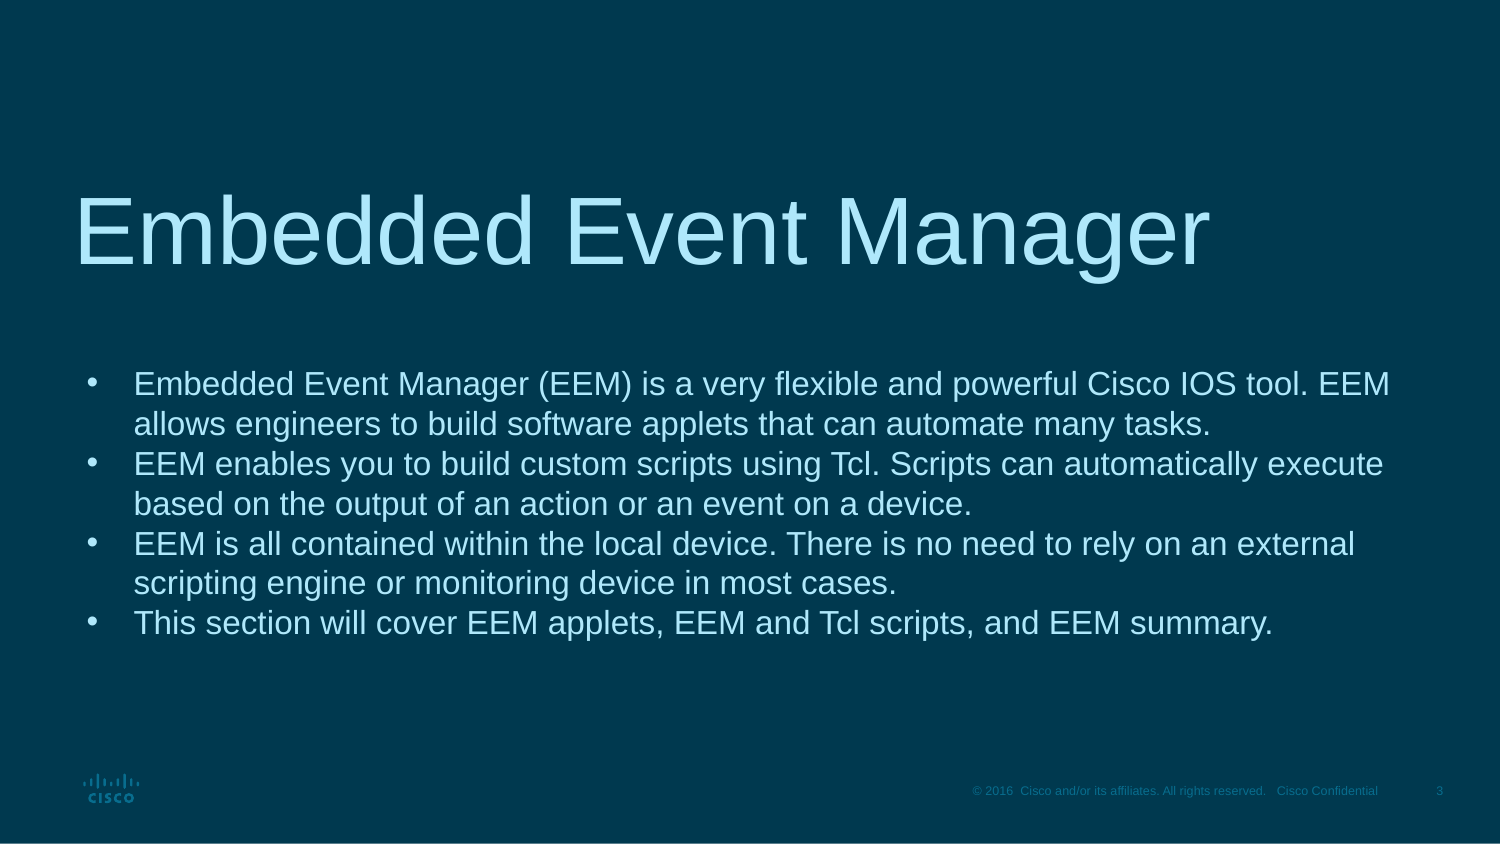

# Embedded Event Manager
Embedded Event Manager (EEM) is a very flexible and powerful Cisco IOS tool. EEM allows engineers to build software applets that can automate many tasks.
EEM enables you to build custom scripts using Tcl. Scripts can automatically execute based on the output of an action or an event on a device.
EEM is all contained within the local device. There is no need to rely on an external scripting engine or monitoring device in most cases.
This section will cover EEM applets, EEM and Tcl scripts, and EEM summary.